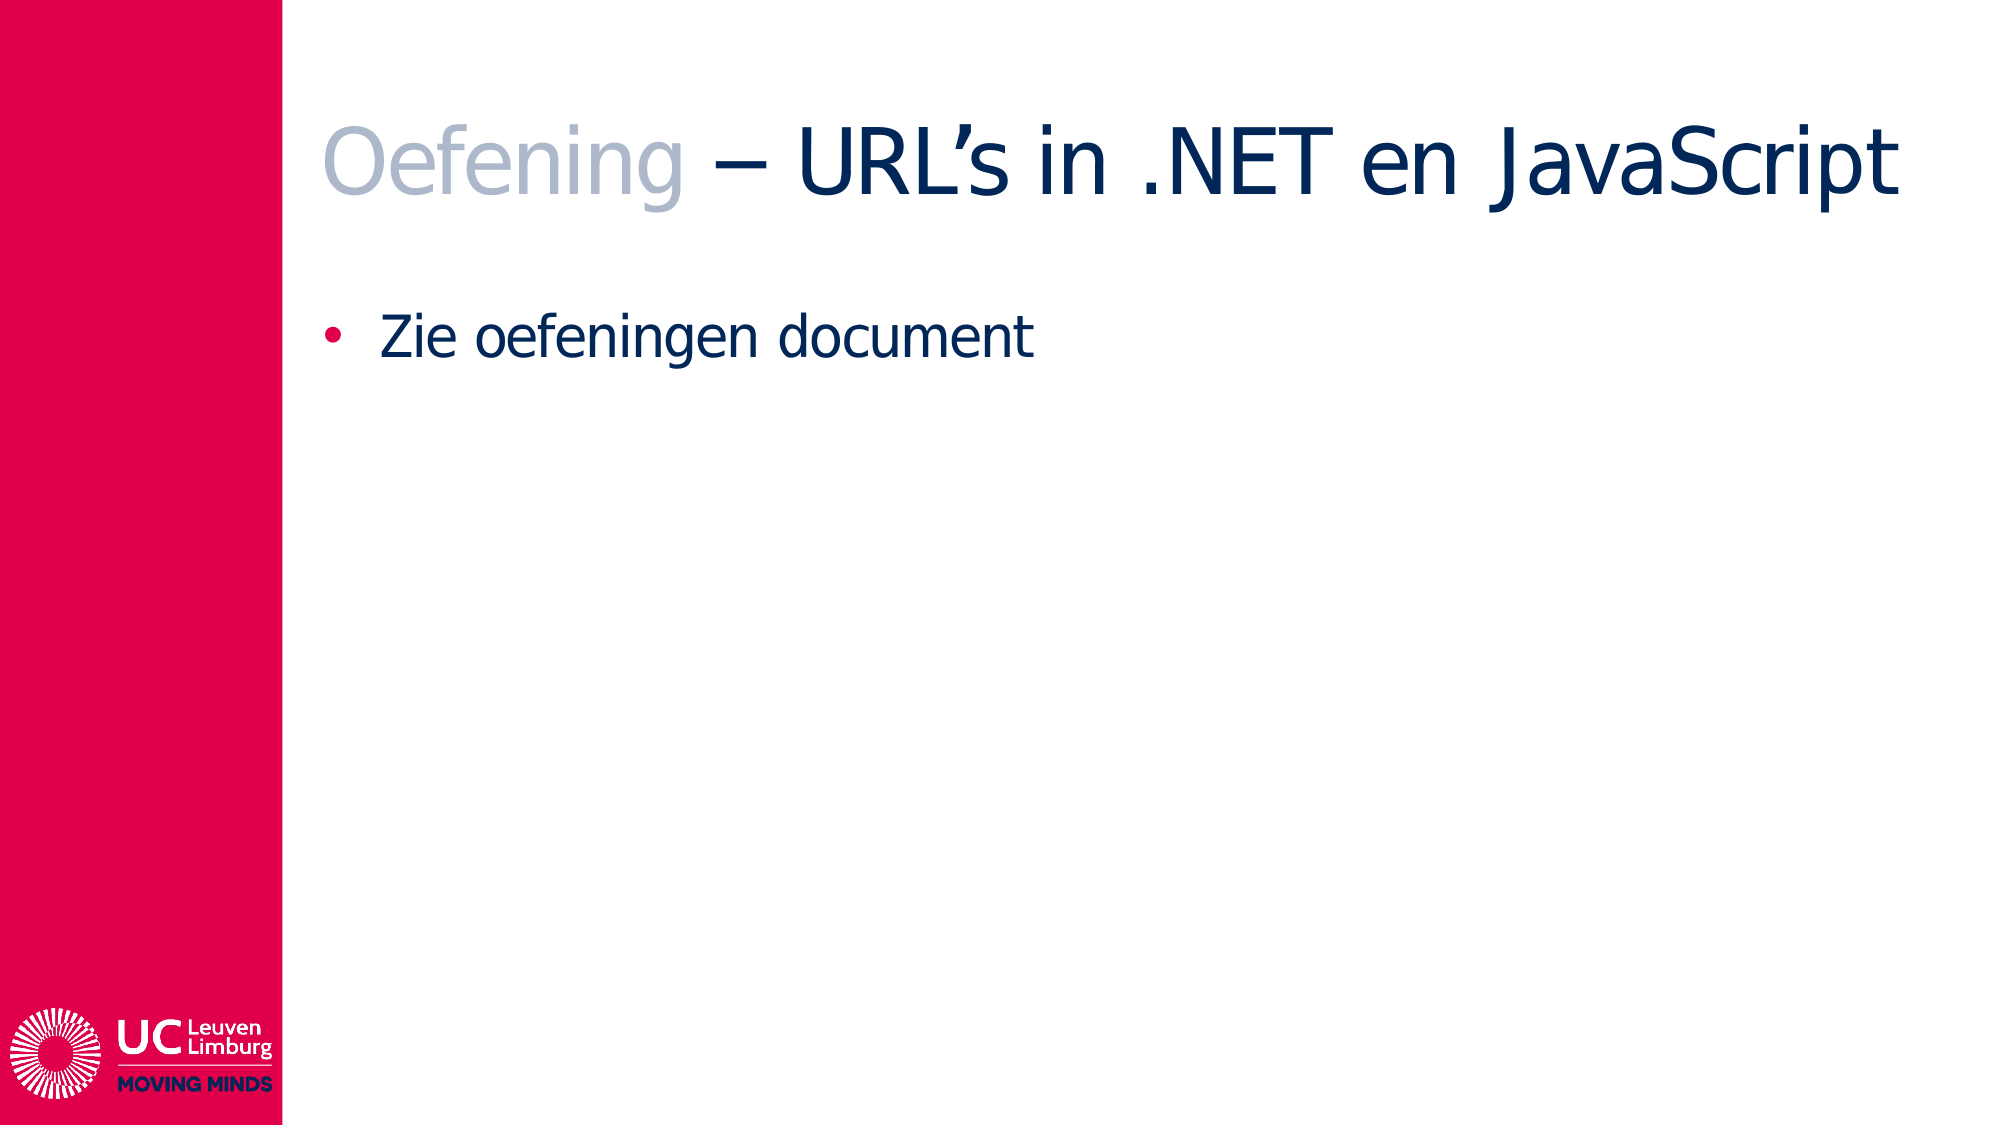

# Oefening – URL’s in .NET en JavaScript
Zie oefeningen document